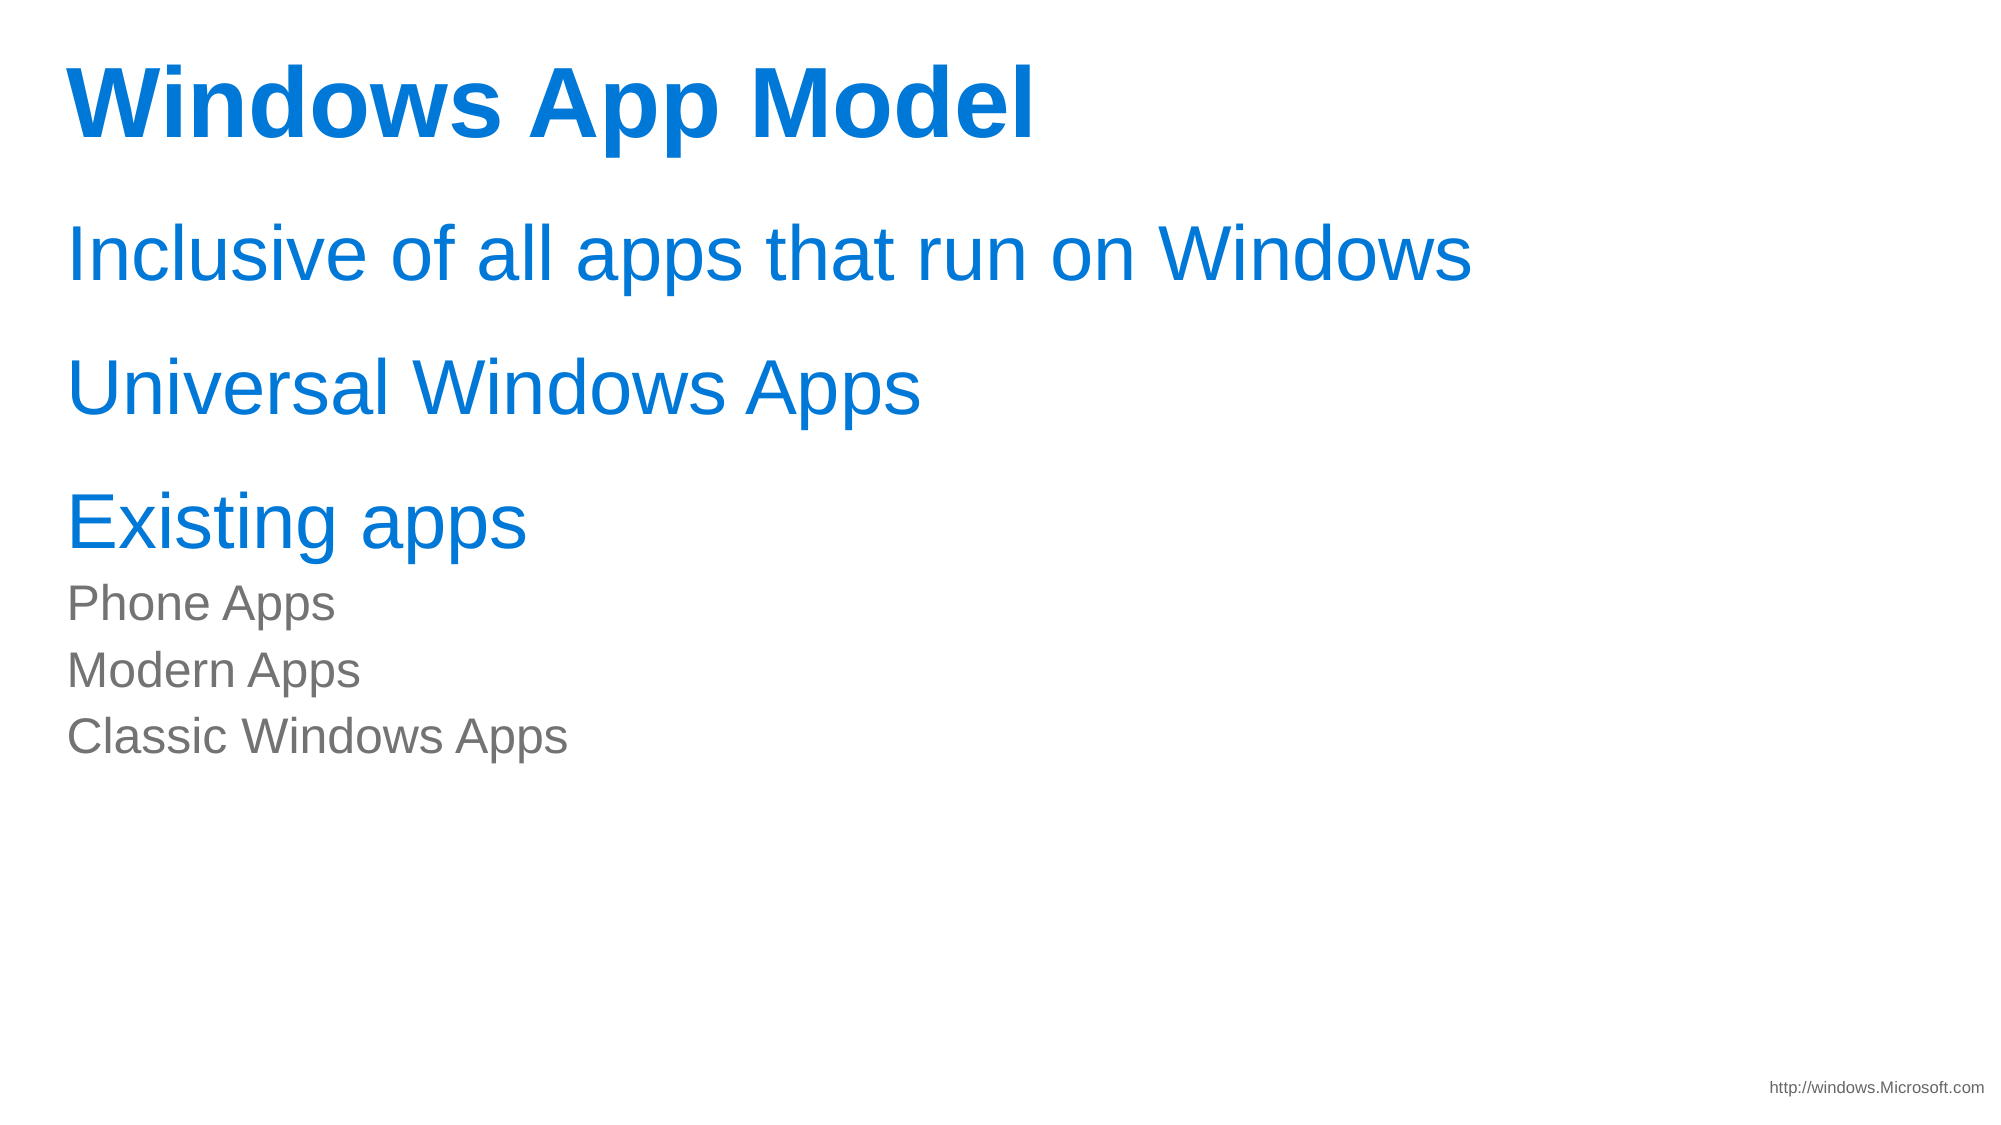

# Windows App Model
Inclusive of all apps that run on Windows
Universal Windows Apps
Existing apps
Phone Apps
Modern Apps
Classic Windows Apps